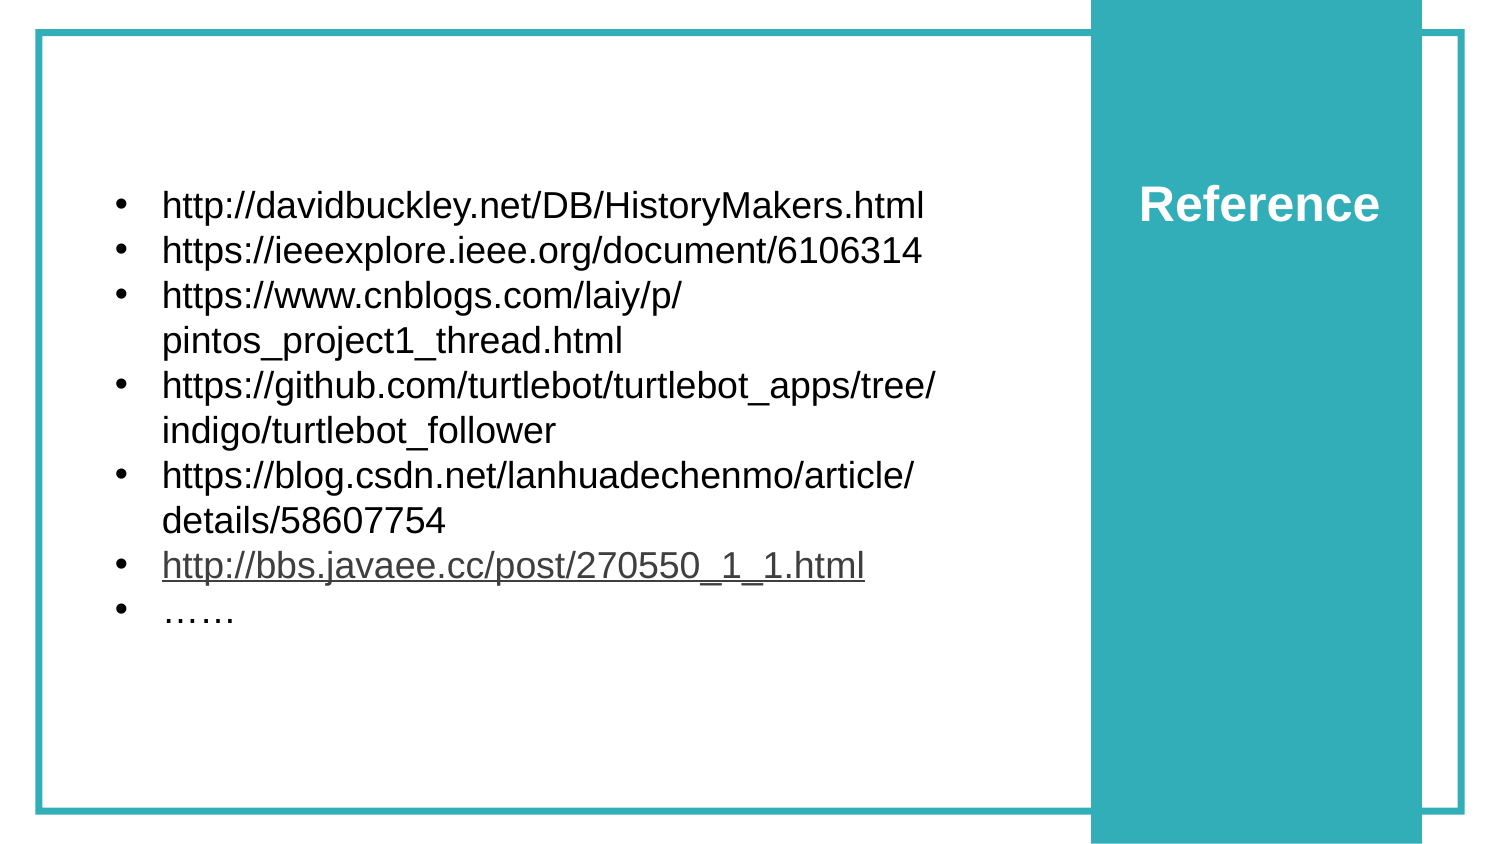

Reference
http://davidbuckley.net/DB/HistoryMakers.html
https://ieeexplore.ieee.org/document/6106314
https://www.cnblogs.com/laiy/p/pintos_project1_thread.html
https://github.com/turtlebot/turtlebot_apps/tree/indigo/turtlebot_follower
https://blog.csdn.net/lanhuadechenmo/article/details/58607754
http://bbs.javaee.cc/post/270550_1_1.html
……